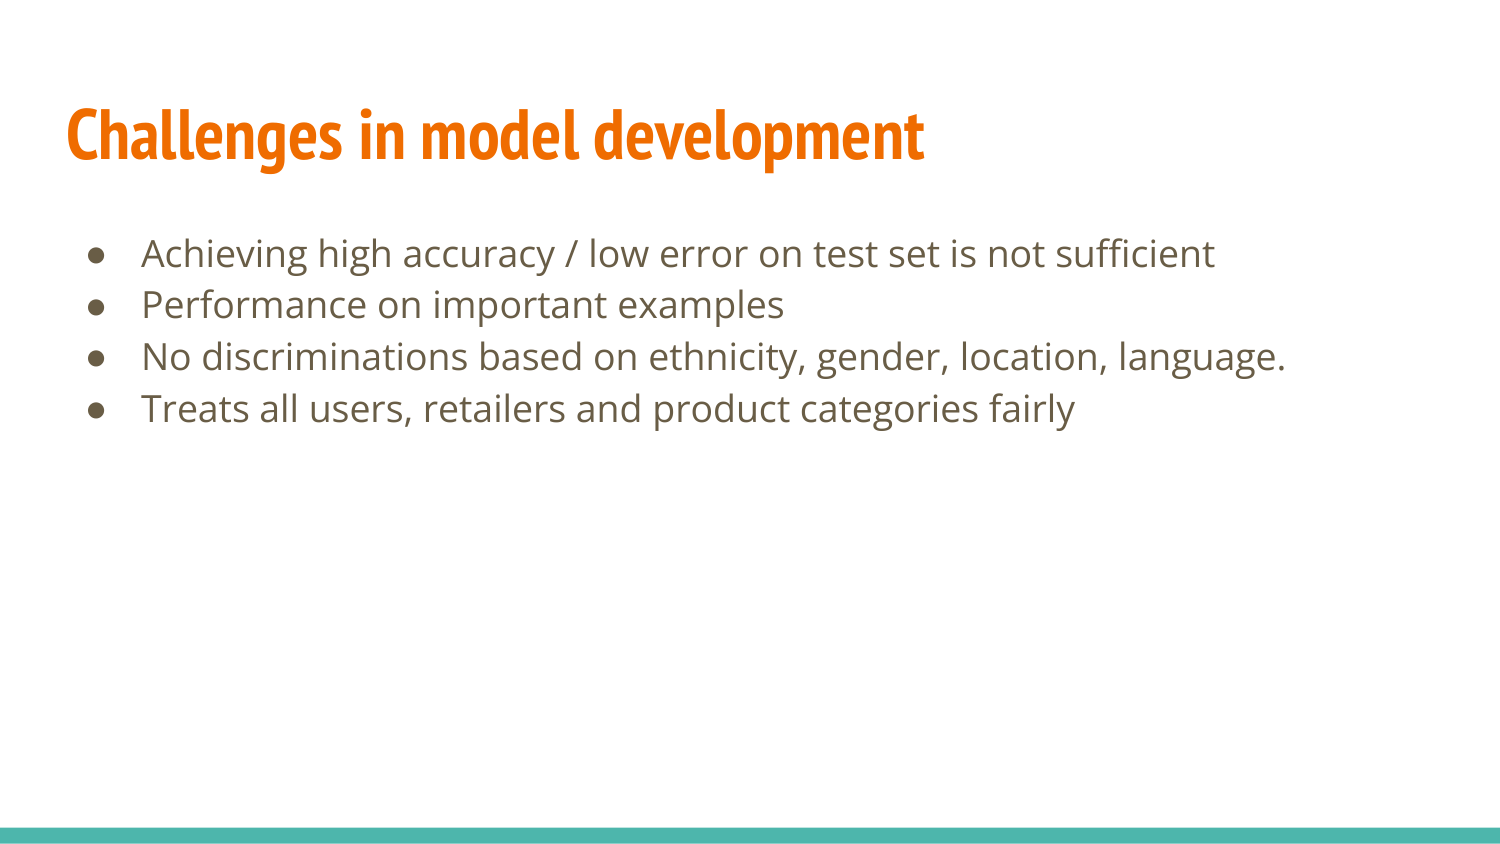

# Challenges in model development
Achieving high accuracy / low error on test set is not sufficient
Performance on important examples
No discriminations based on ethnicity, gender, location, language.
Treats all users, retailers and product categories fairly